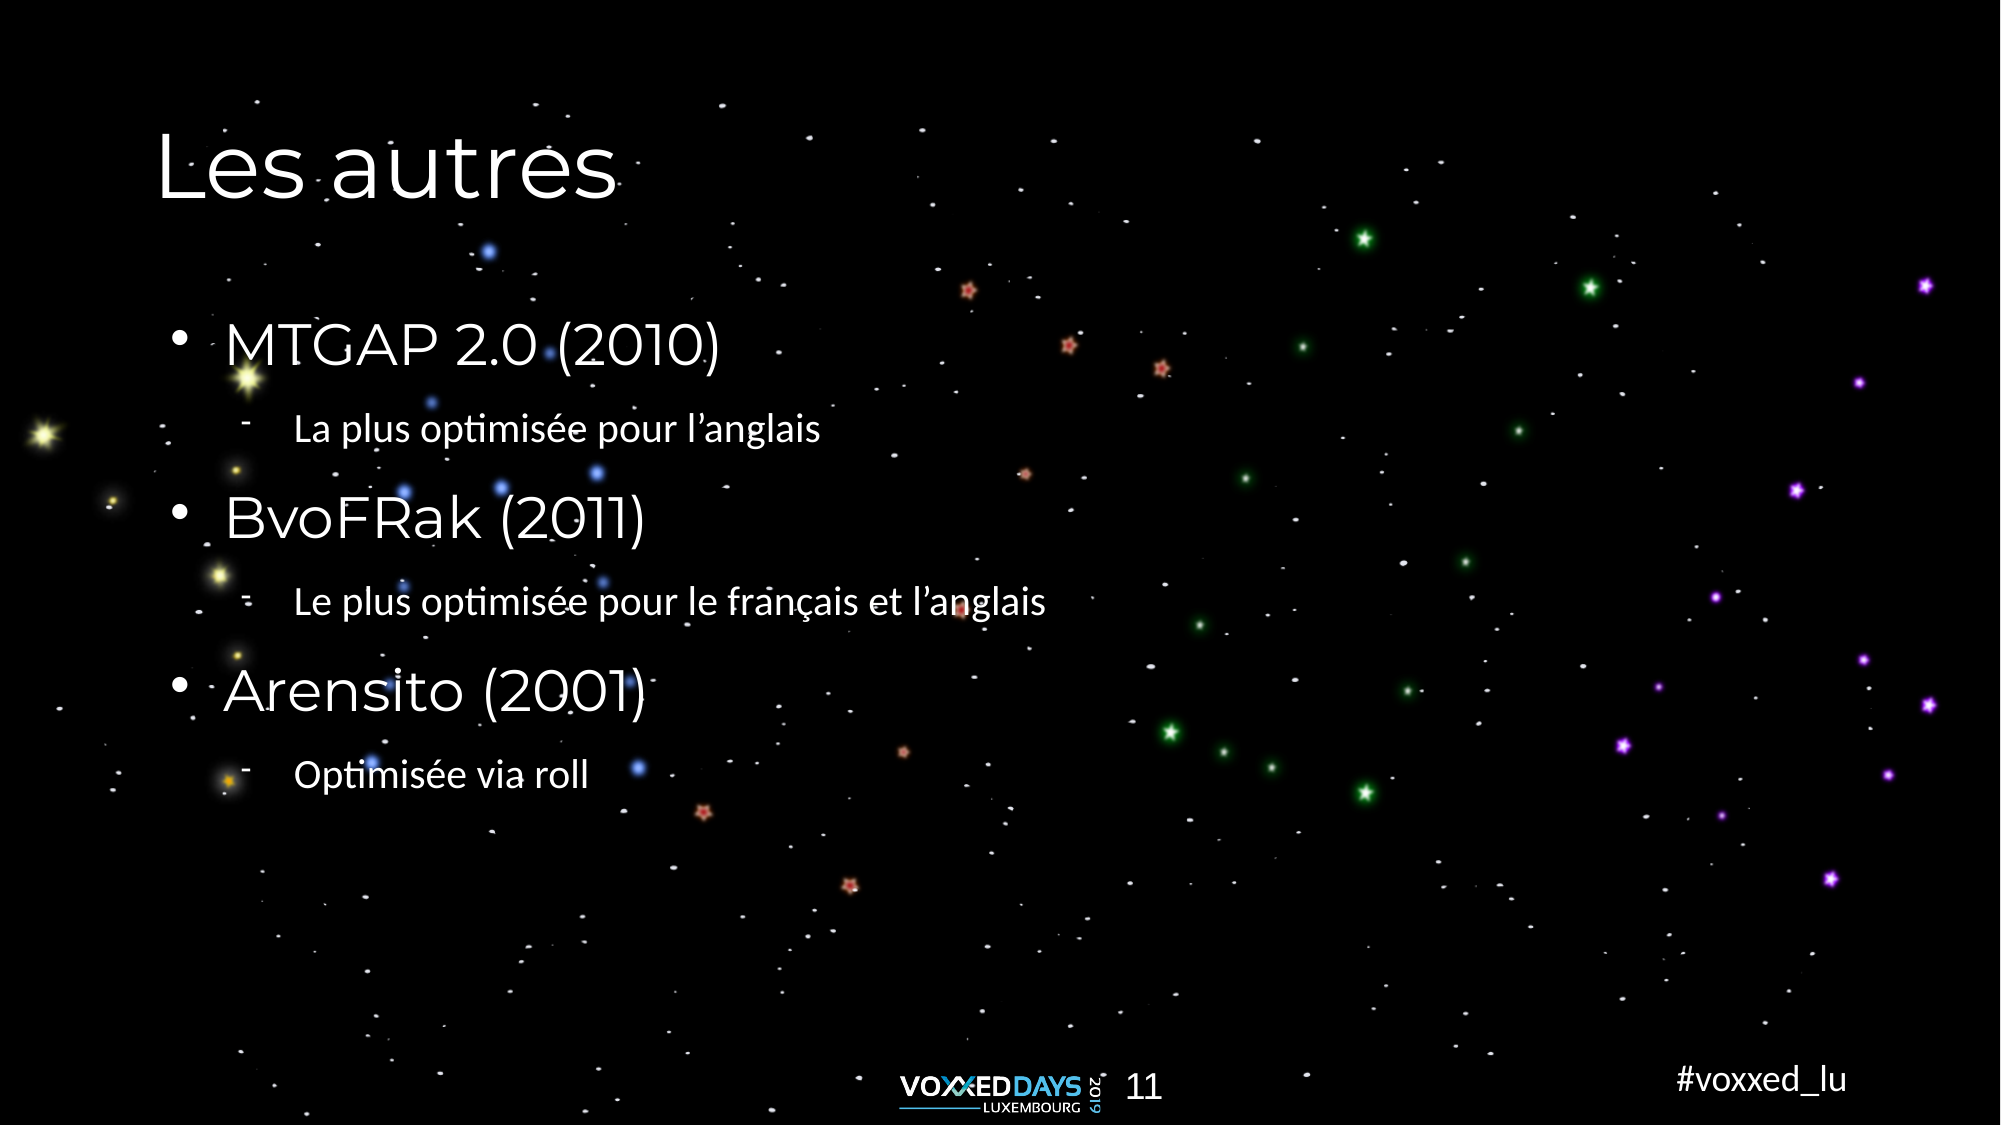

Les autres
MTGAP 2.0 (2010)
La plus optimisée pour l’anglais
BvoFRak (2011)
Le plus optimisée pour le français et l’anglais
Arensito (2001)
Optimisée via roll
11